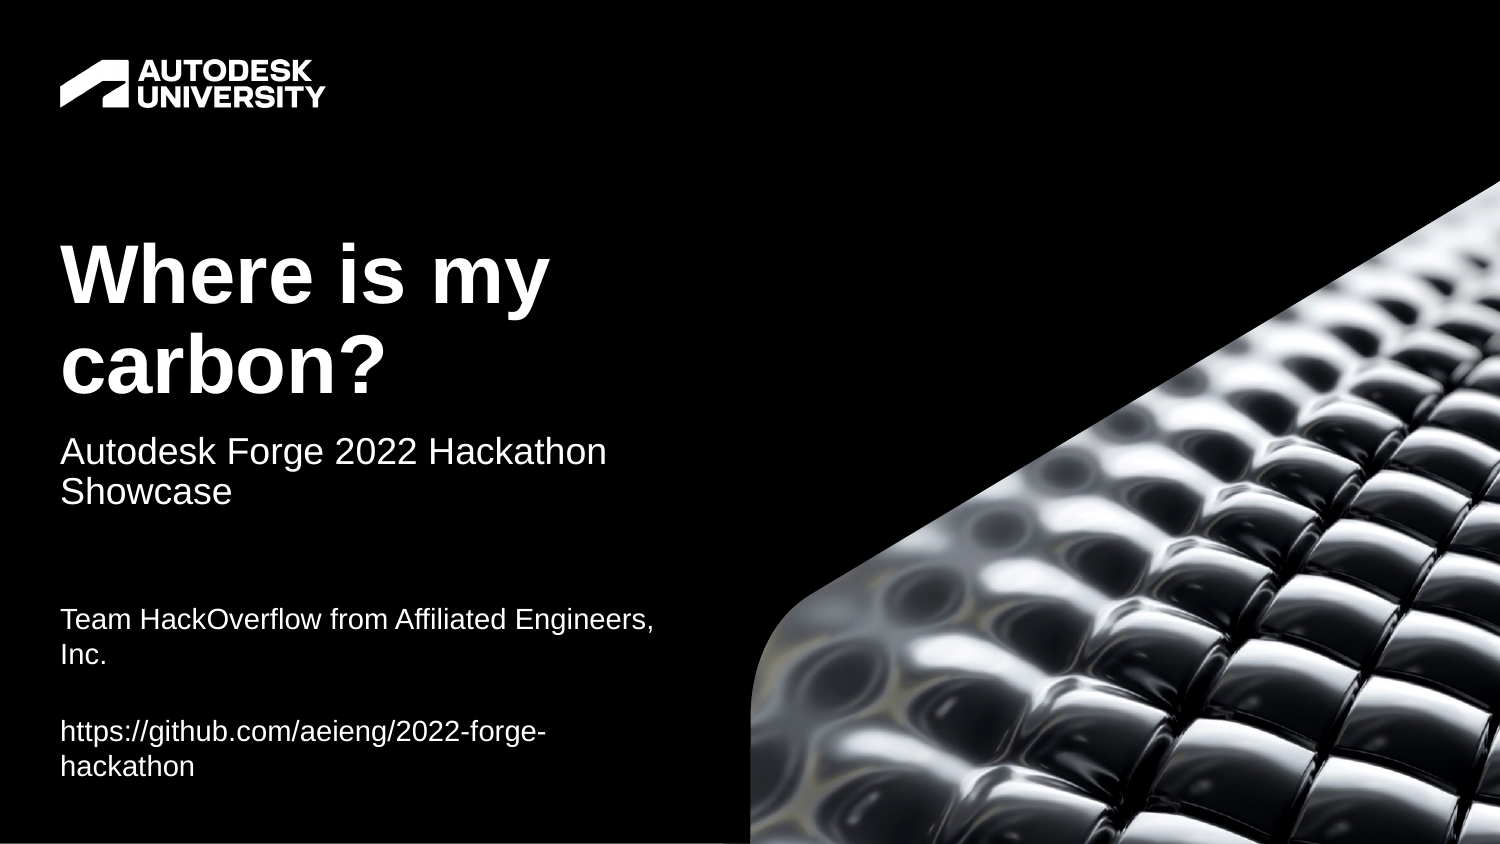

# Where is my carbon?
Autodesk Forge 2022 Hackathon Showcase
Team HackOverflow from Affiliated Engineers, Inc.
https://github.com/aeieng/2022-forge-hackathon